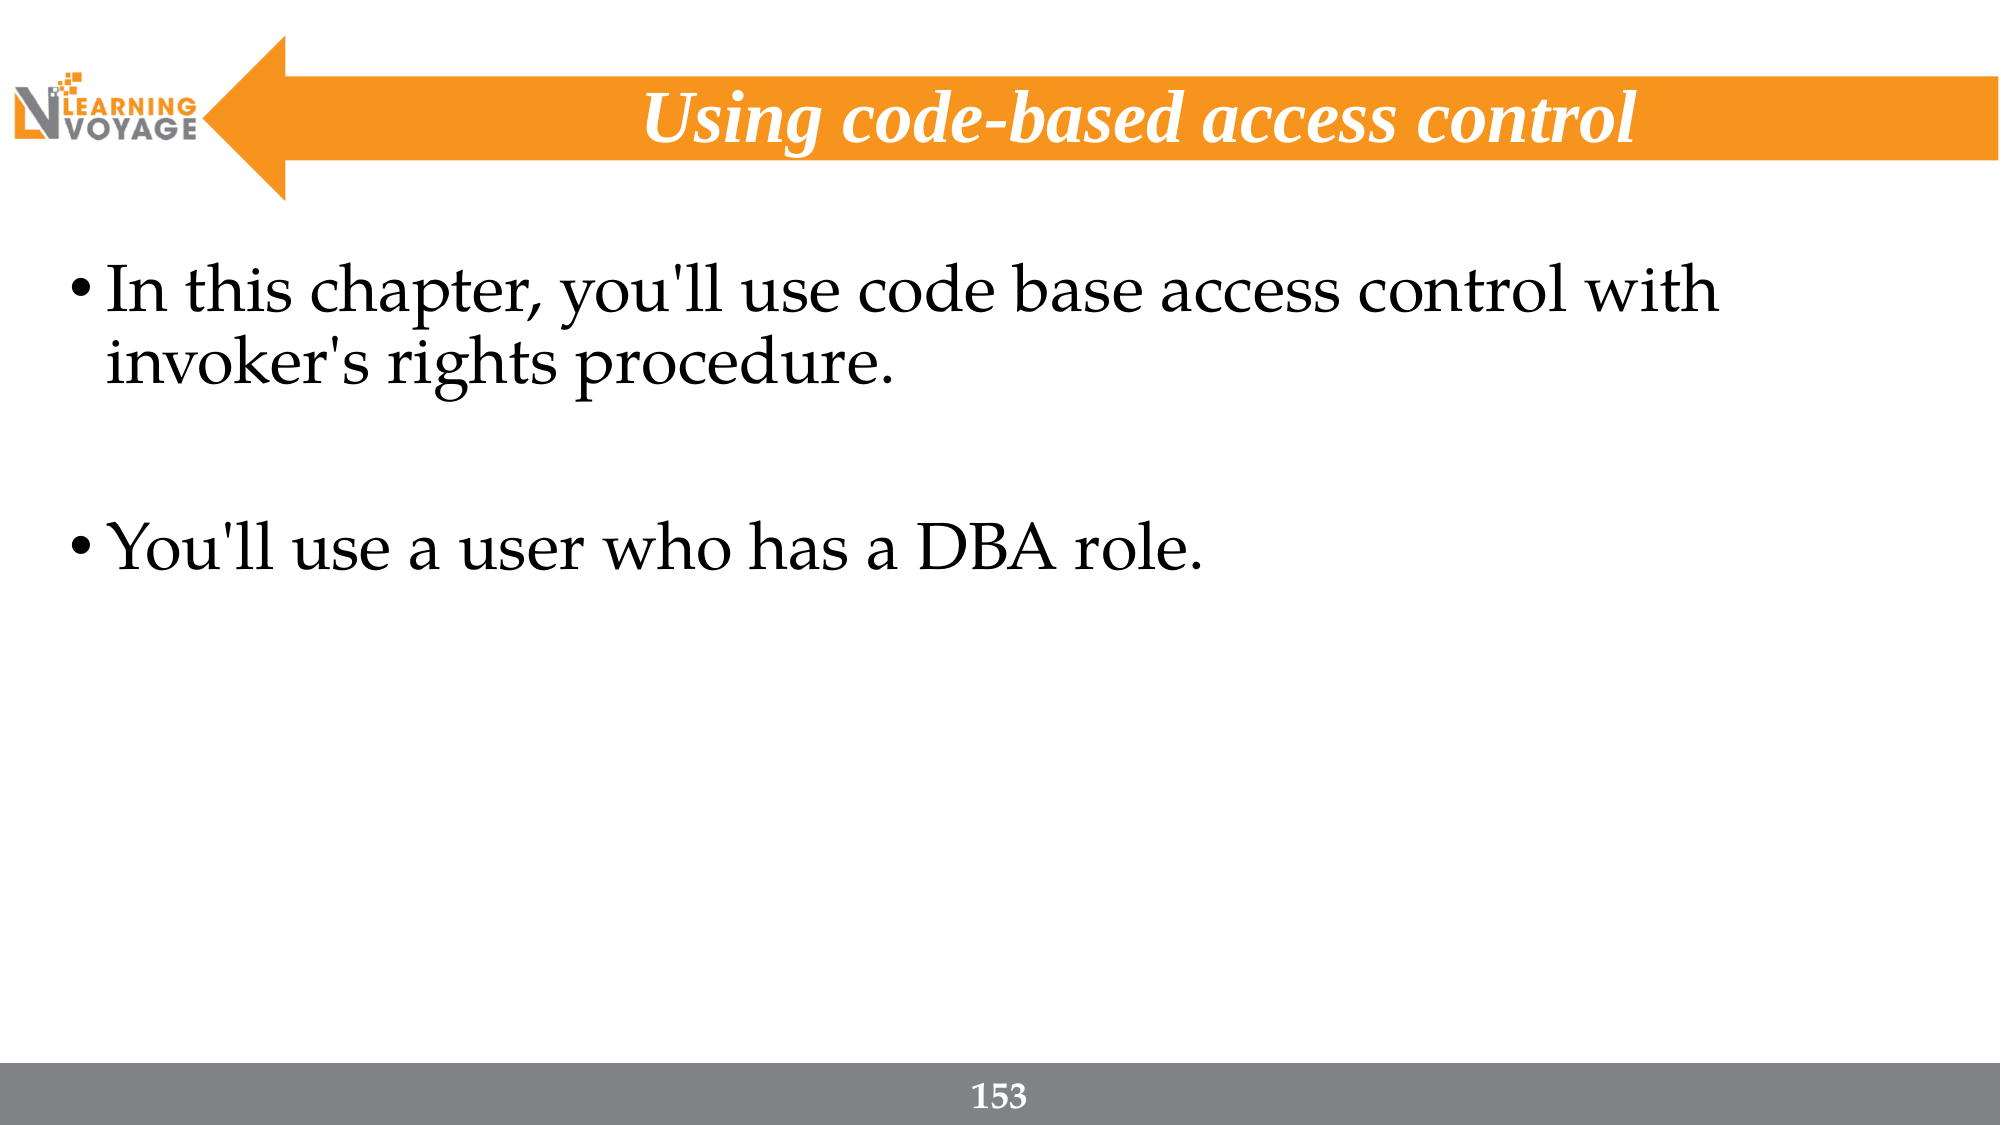

# Using code-based access control
In this chapter, you'll use code base access control with invoker's rights procedure.

You'll use a user who has a DBA role.
153